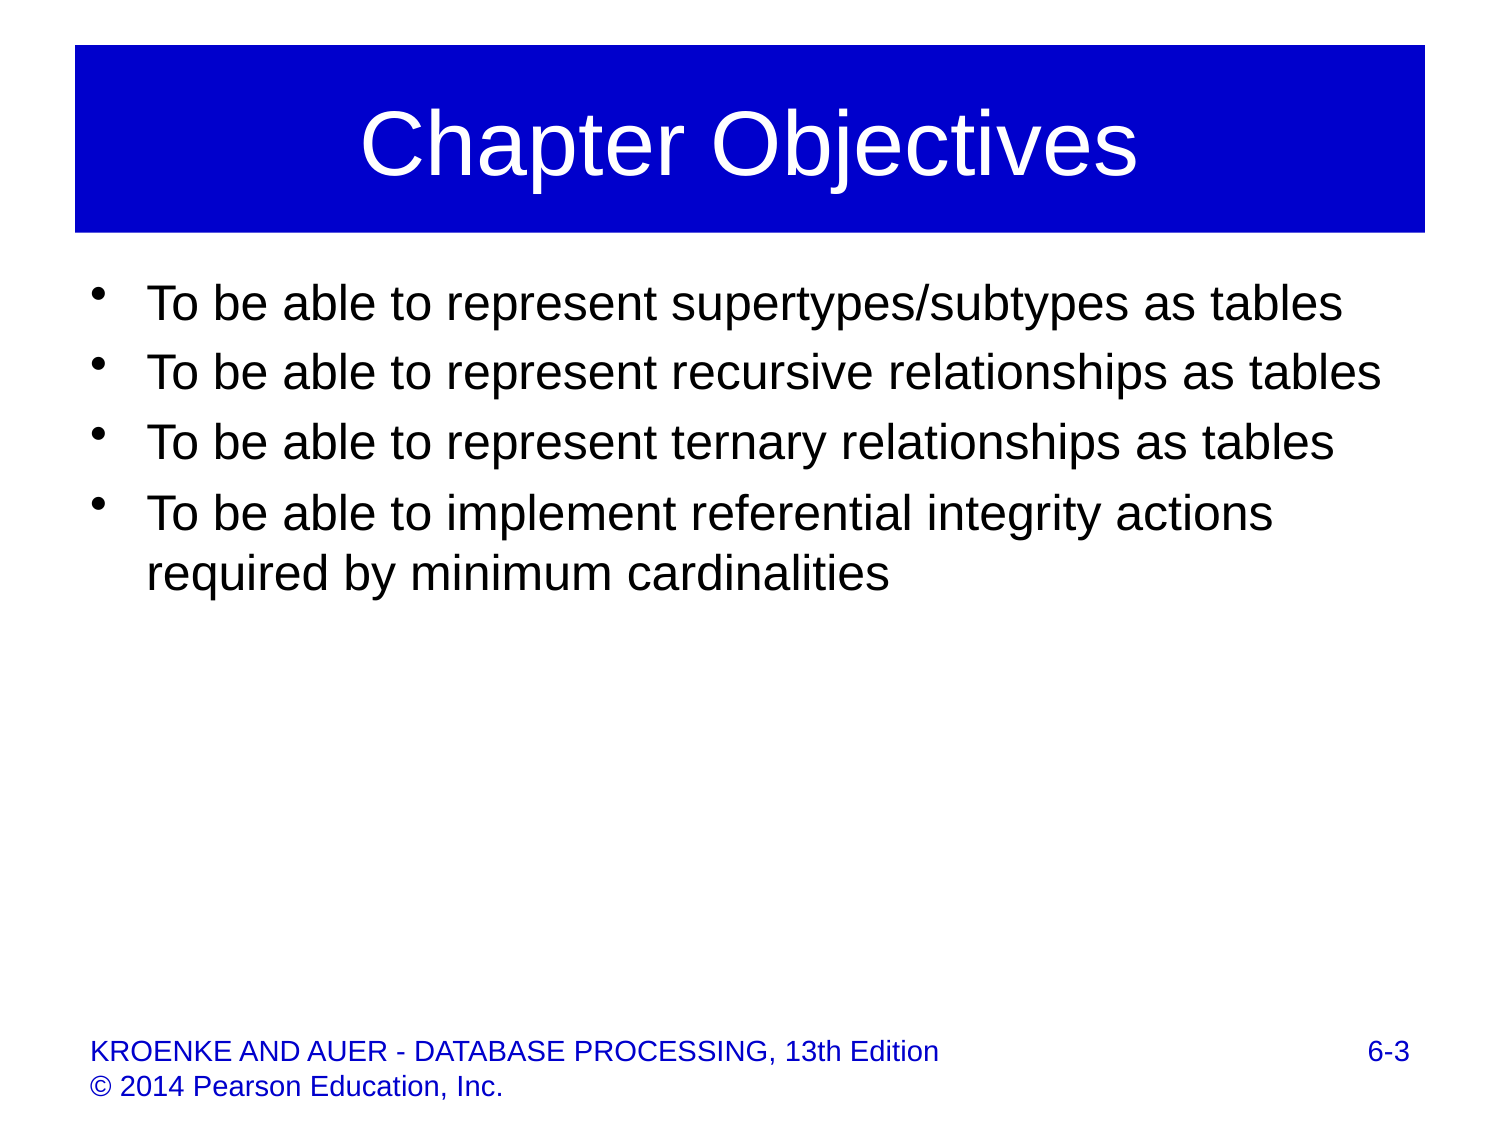

# Chapter Objectives
To be able to represent supertypes/subtypes as tables
To be able to represent recursive relationships as tables
To be able to represent ternary relationships as tables
To be able to implement referential integrity actions required by minimum cardinalities
6-3

KROENKE AND AUER - DATABASE PROCESSING, 13th Edition © 2014 Pearson Education, Inc.